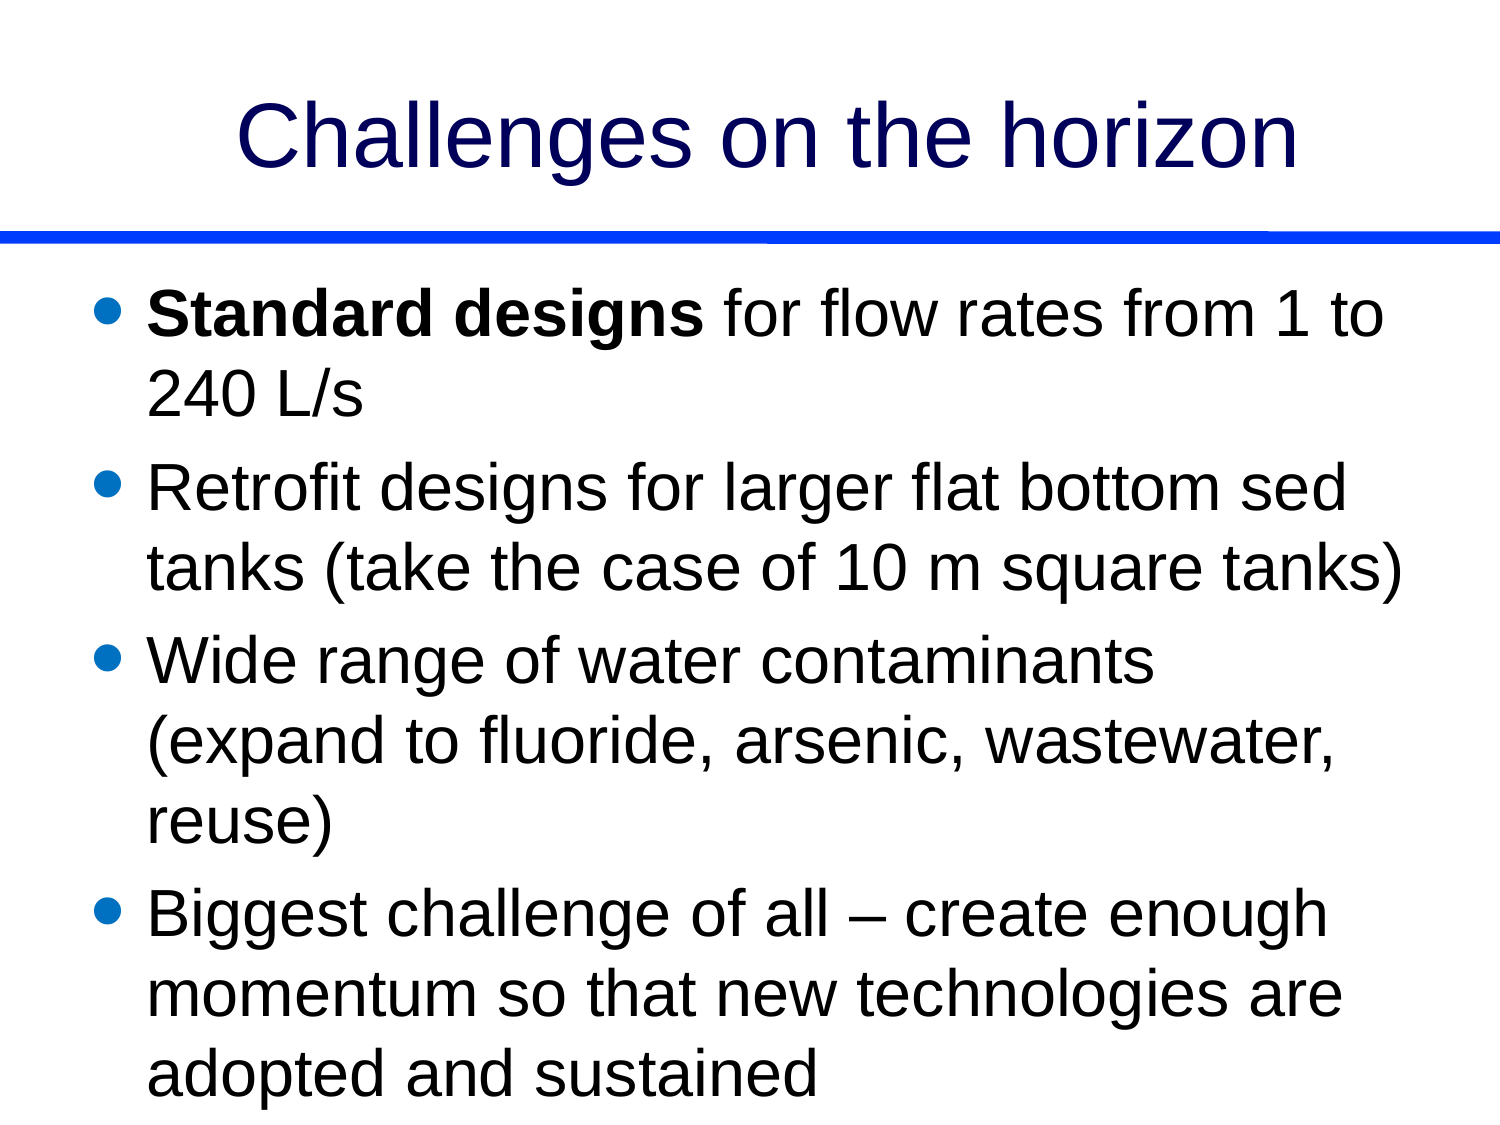

# Challenges on the horizon
Standard designs for flow rates from 1 to 240 L/s
Retrofit designs for larger flat bottom sed tanks (take the case of 10 m square tanks)
Wide range of water contaminants (expand to fluoride, arsenic, wastewater, reuse)
Biggest challenge of all – create enough momentum so that new technologies are adopted and sustained